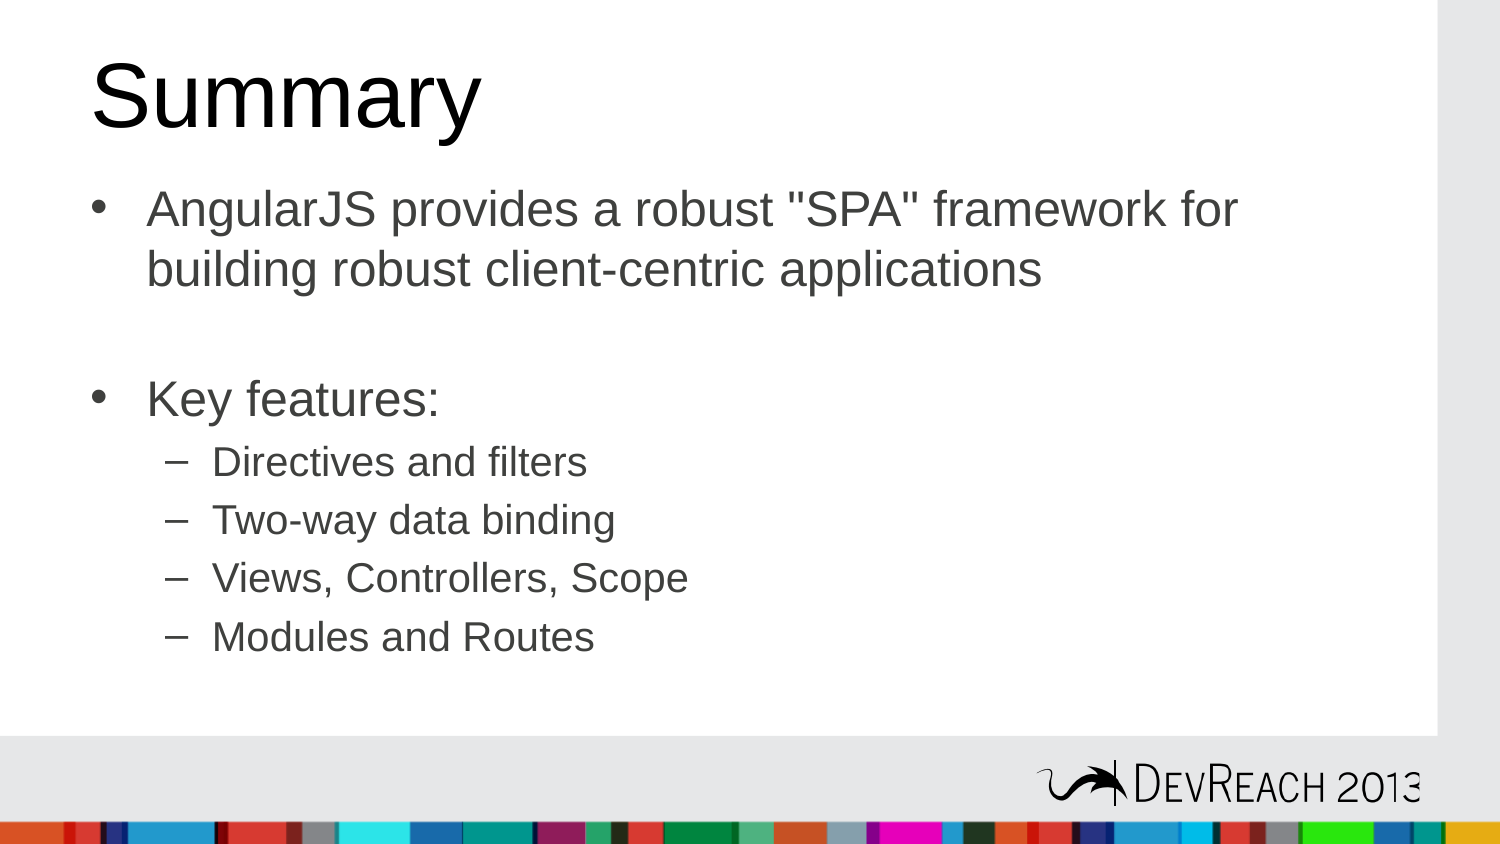

# Summary
AngularJS provides a robust "SPA" framework for building robust client-centric applications
Key features:
Directives and filters
Two-way data binding
Views, Controllers, Scope
Modules and Routes